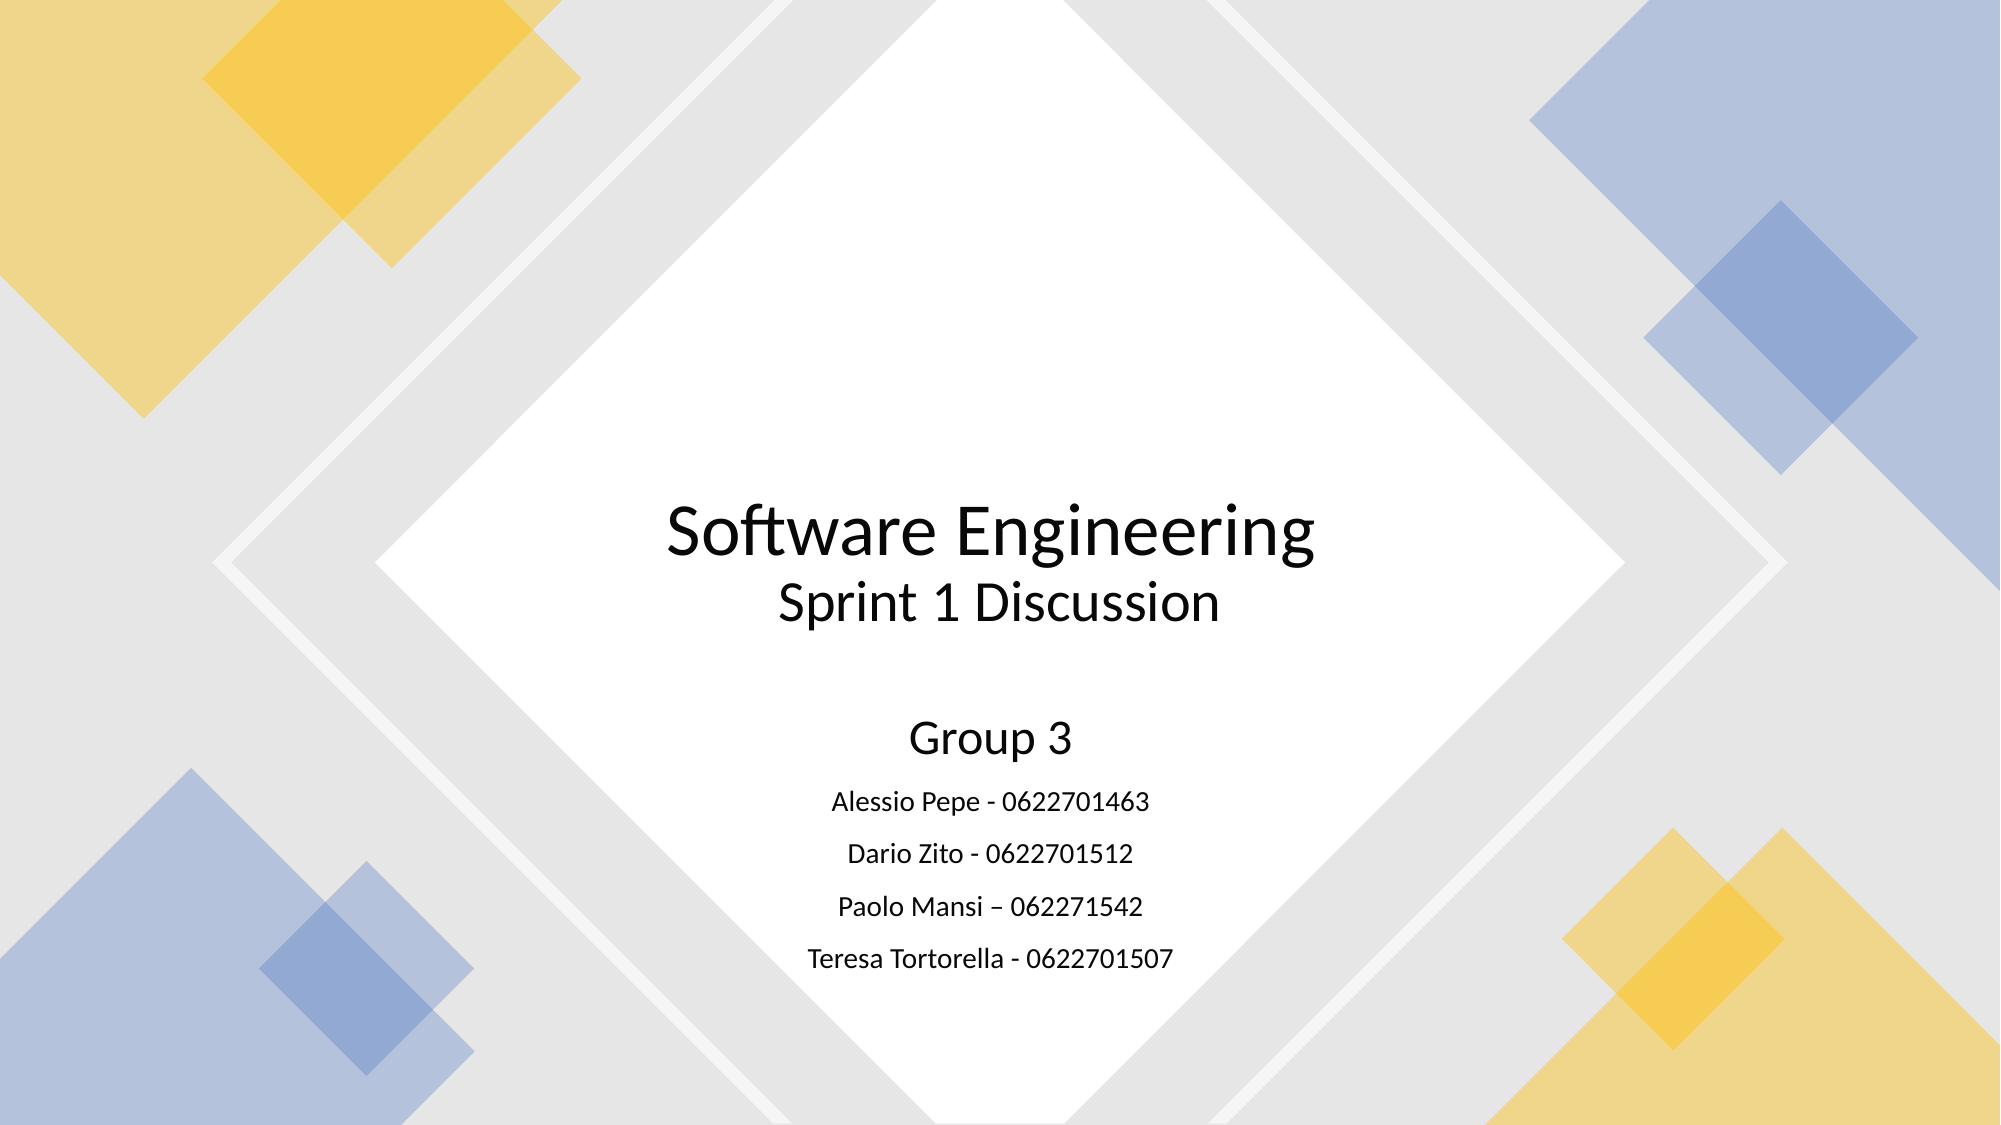

# Software Engineering Sprint 1 Discussion
Group 3
Alessio Pepe - 0622701463
Dario Zito - 0622701512
Paolo Mansi – 062271542
Teresa Tortorella - 0622701507